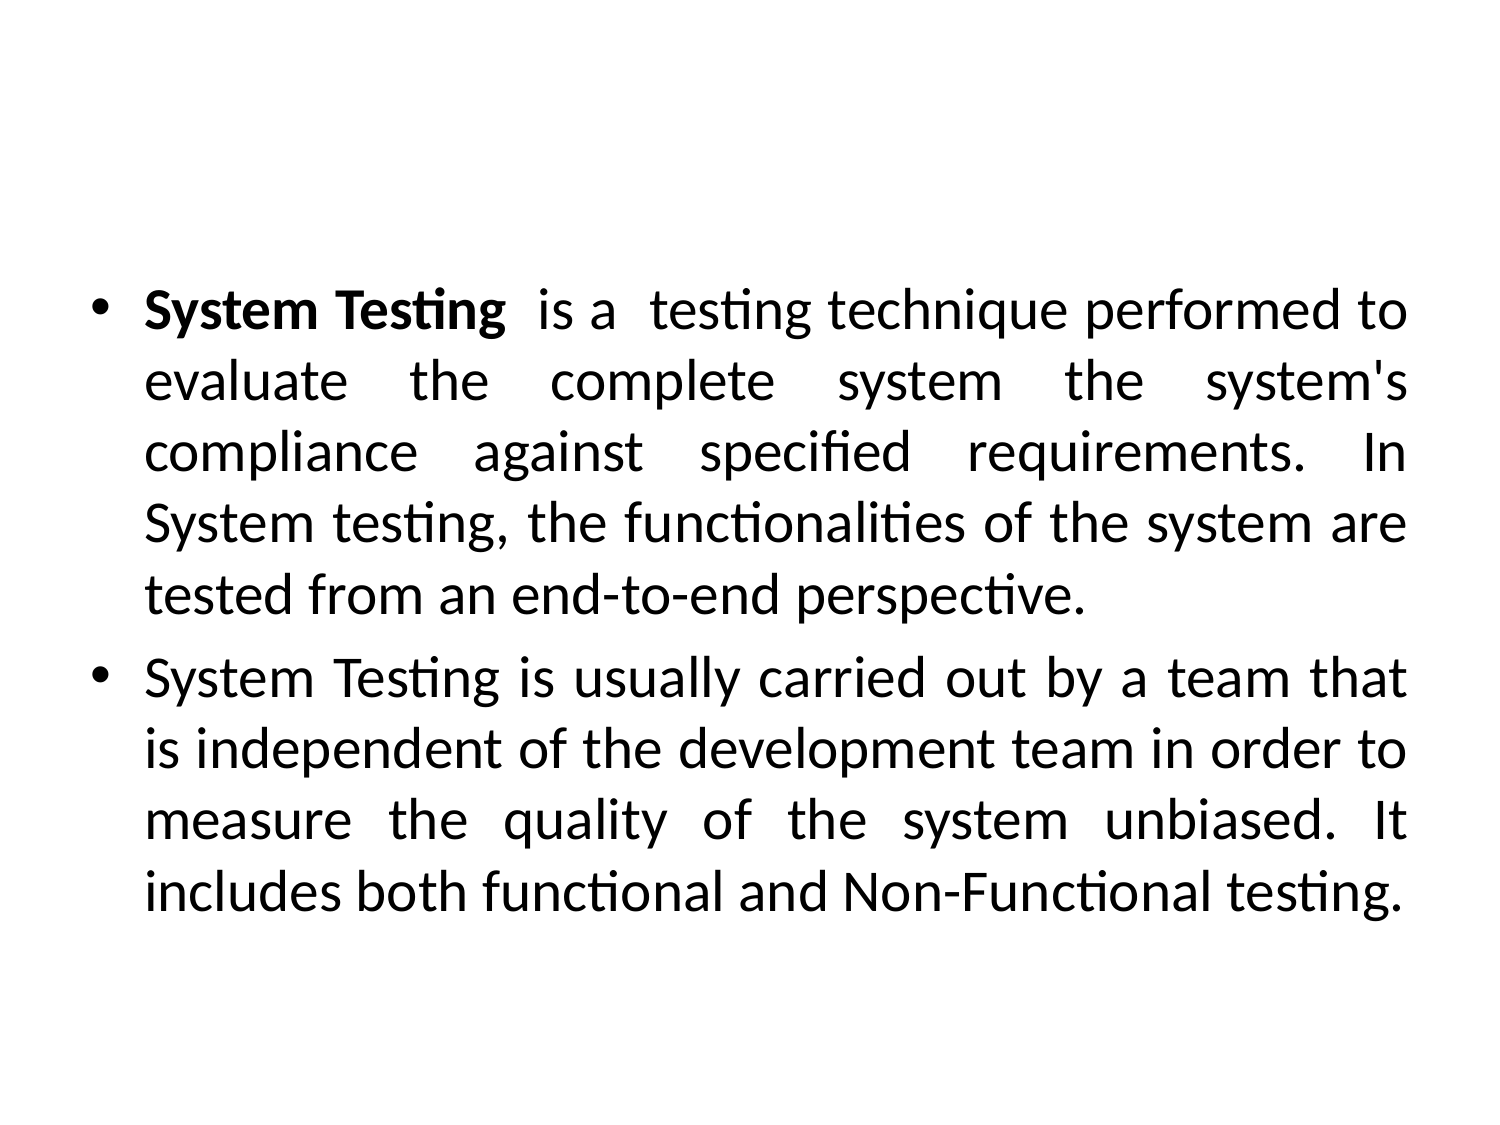

#
System Testing  is a  testing technique performed to evaluate the complete system the system's compliance against specified requirements. In System testing, the functionalities of the system are tested from an end-to-end perspective.
System Testing is usually carried out by a team that is independent of the development team in order to measure the quality of the system unbiased. It includes both functional and Non-Functional testing.